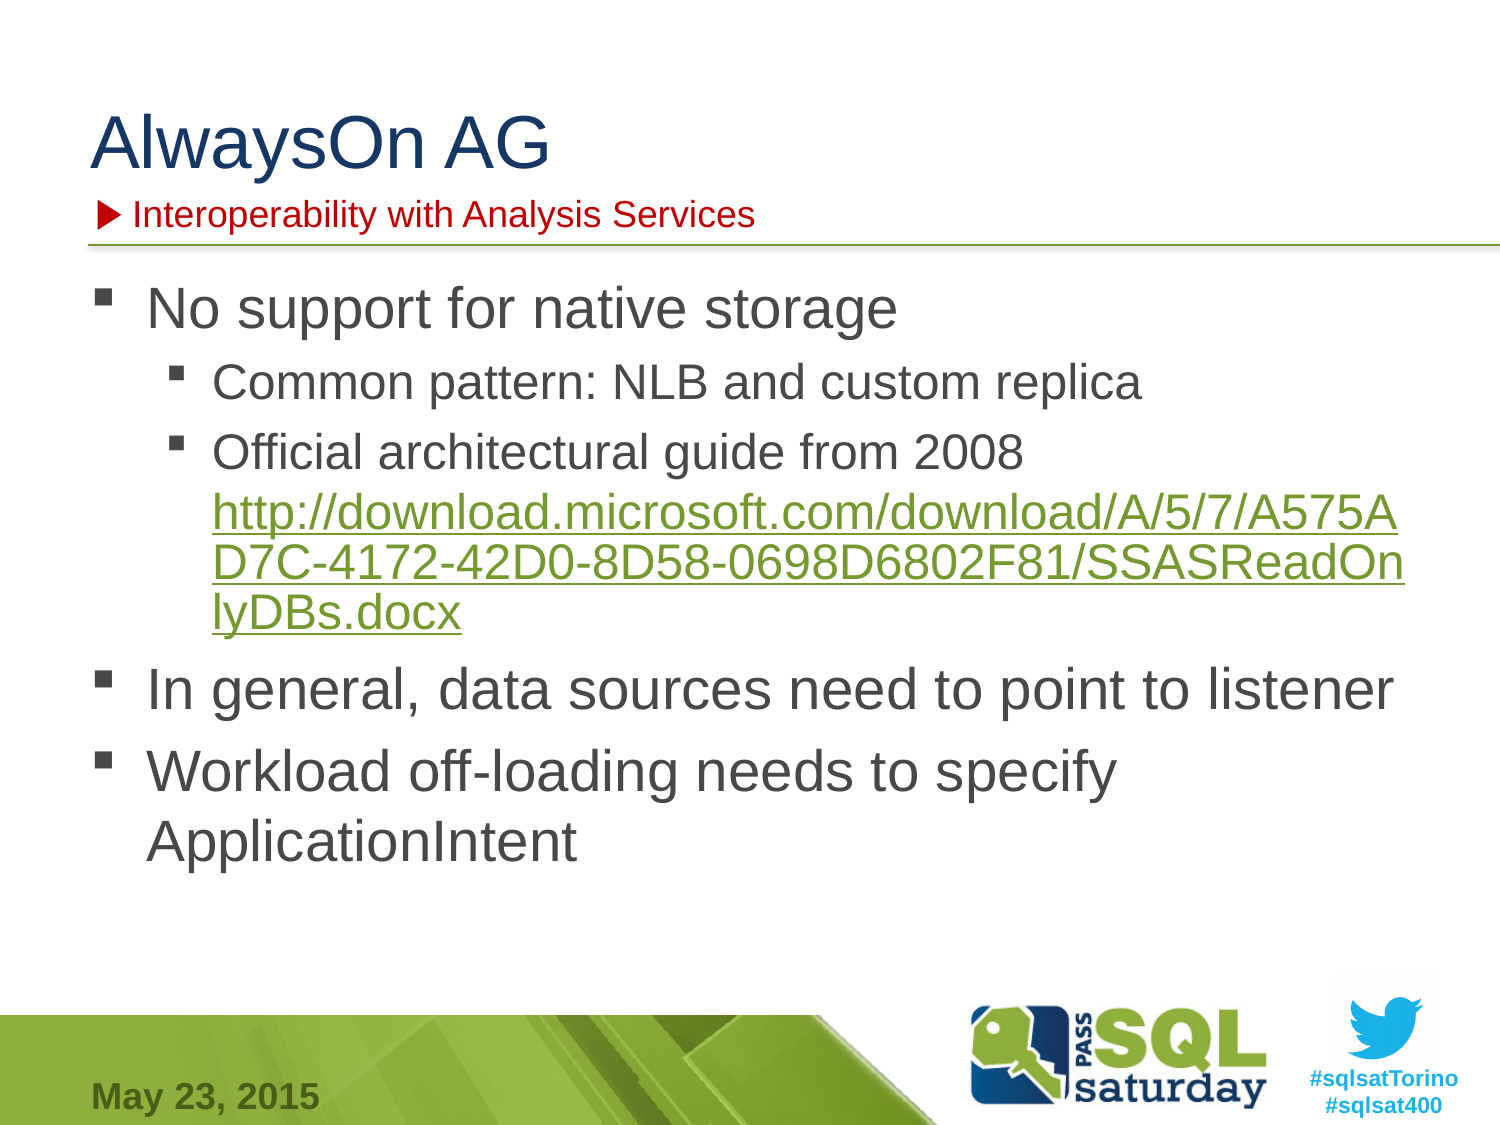

# AlwaysOn AG
Interoperability with Analysis Services
No support for native storage
Common pattern: NLB and custom replica
Official architectural guide from 2008
http://download.microsoft.com/download/A/5/7/A575AD7C-4172-42D0-8D58-0698D6802F81/SSASReadOnlyDBs.docx
In general, data sources need to point to listener
Workload off-loading needs to specify ApplicationIntent